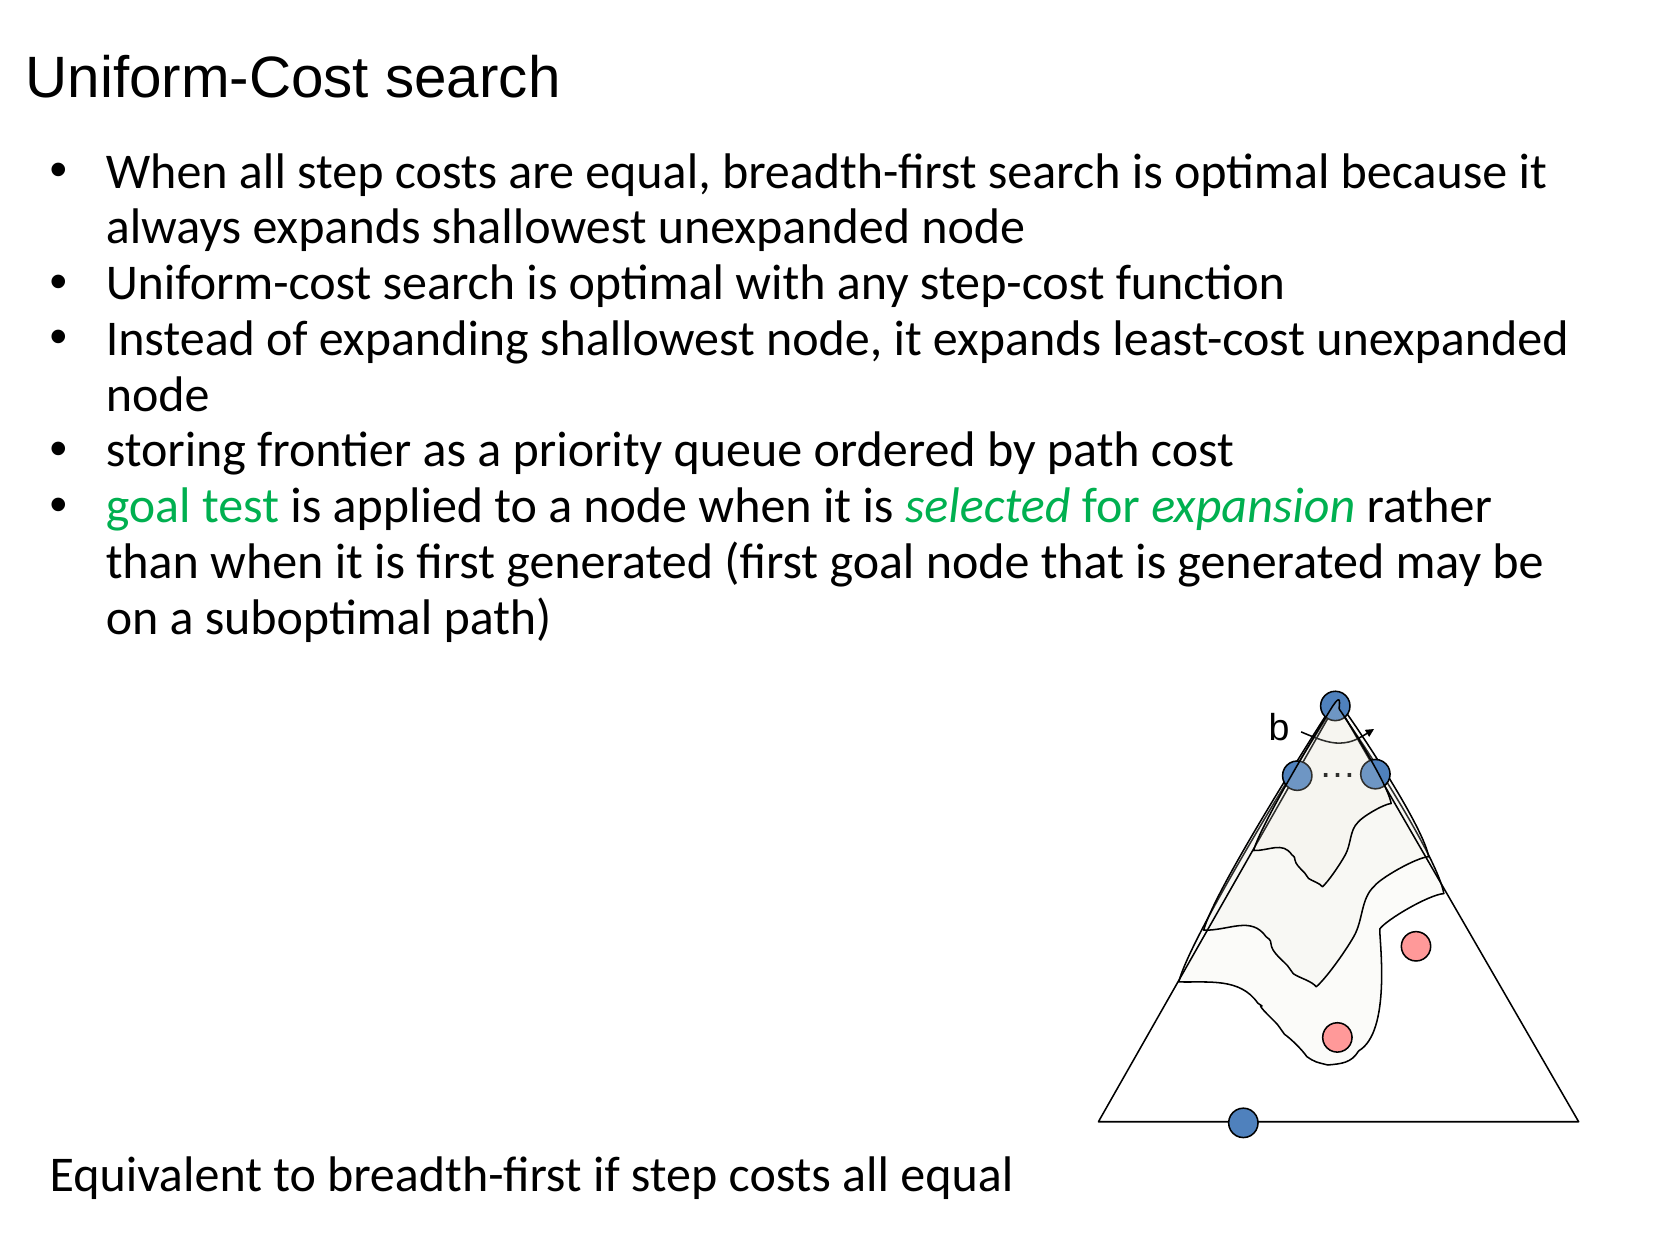

Uniform-Cost search
When all step costs are equal, breadth-first search is optimal because it always expands shallowest unexpanded node
Uniform-cost search is optimal with any step-cost function
Instead of expanding shallowest node, it expands least-cost unexpanded node
storing frontier as a priority queue ordered by path cost
goal test is applied to a node when it is selected for expansion rather than when it is first generated (first goal node that is generated may be on a suboptimal path)

Equivalent to breadth-first if step costs all equal

b

…